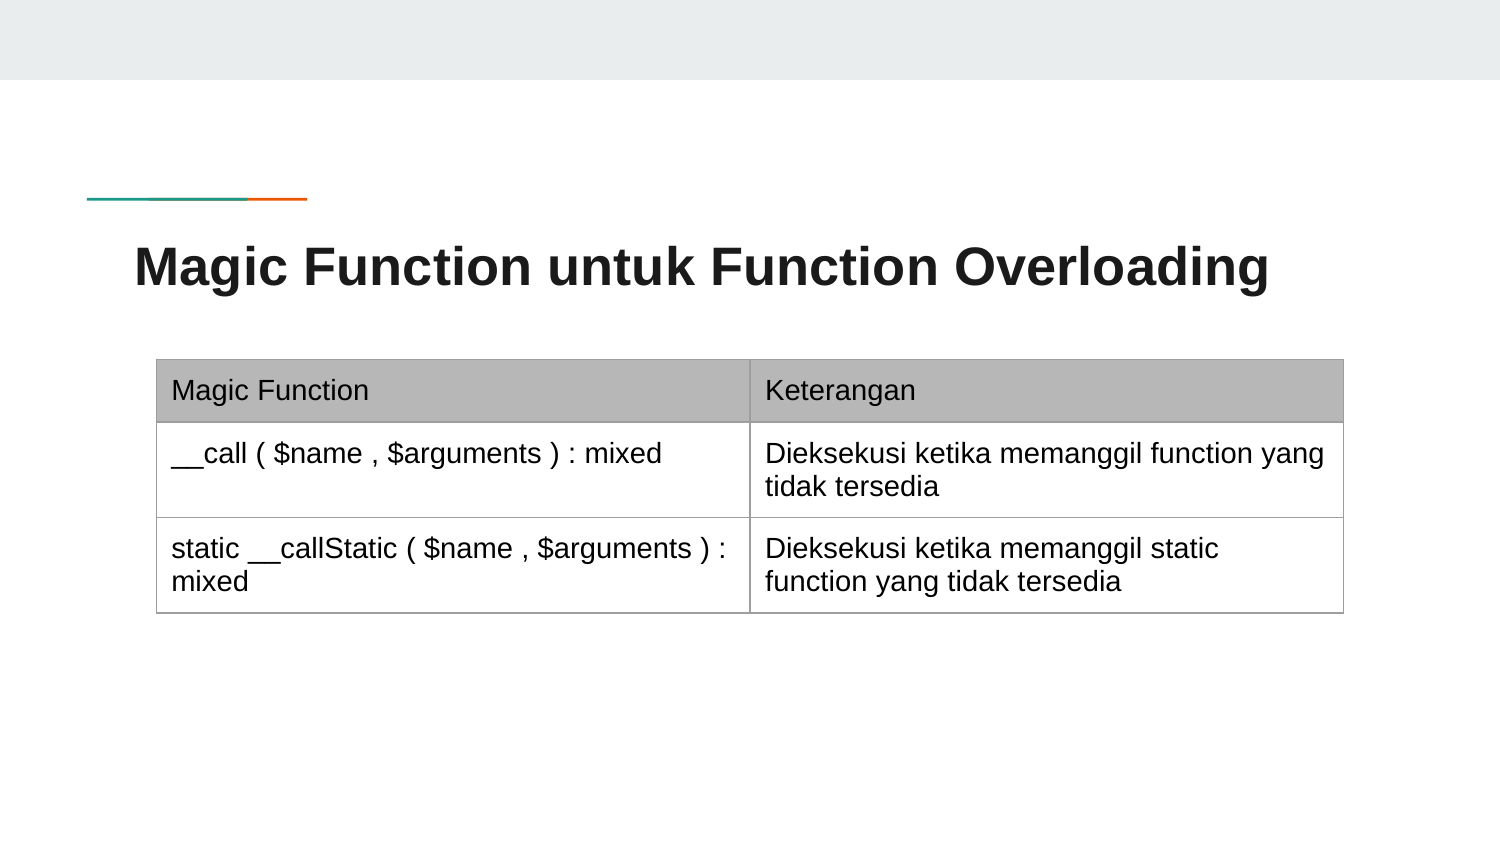

# Magic Function untuk Function Overloading
| Magic Function | Keterangan |
| --- | --- |
| \_\_call ( $name , $arguments ) : mixed | Dieksekusi ketika memanggil function yang tidak tersedia |
| static \_\_callStatic ( $name , $arguments ) : mixed | Dieksekusi ketika memanggil static function yang tidak tersedia |